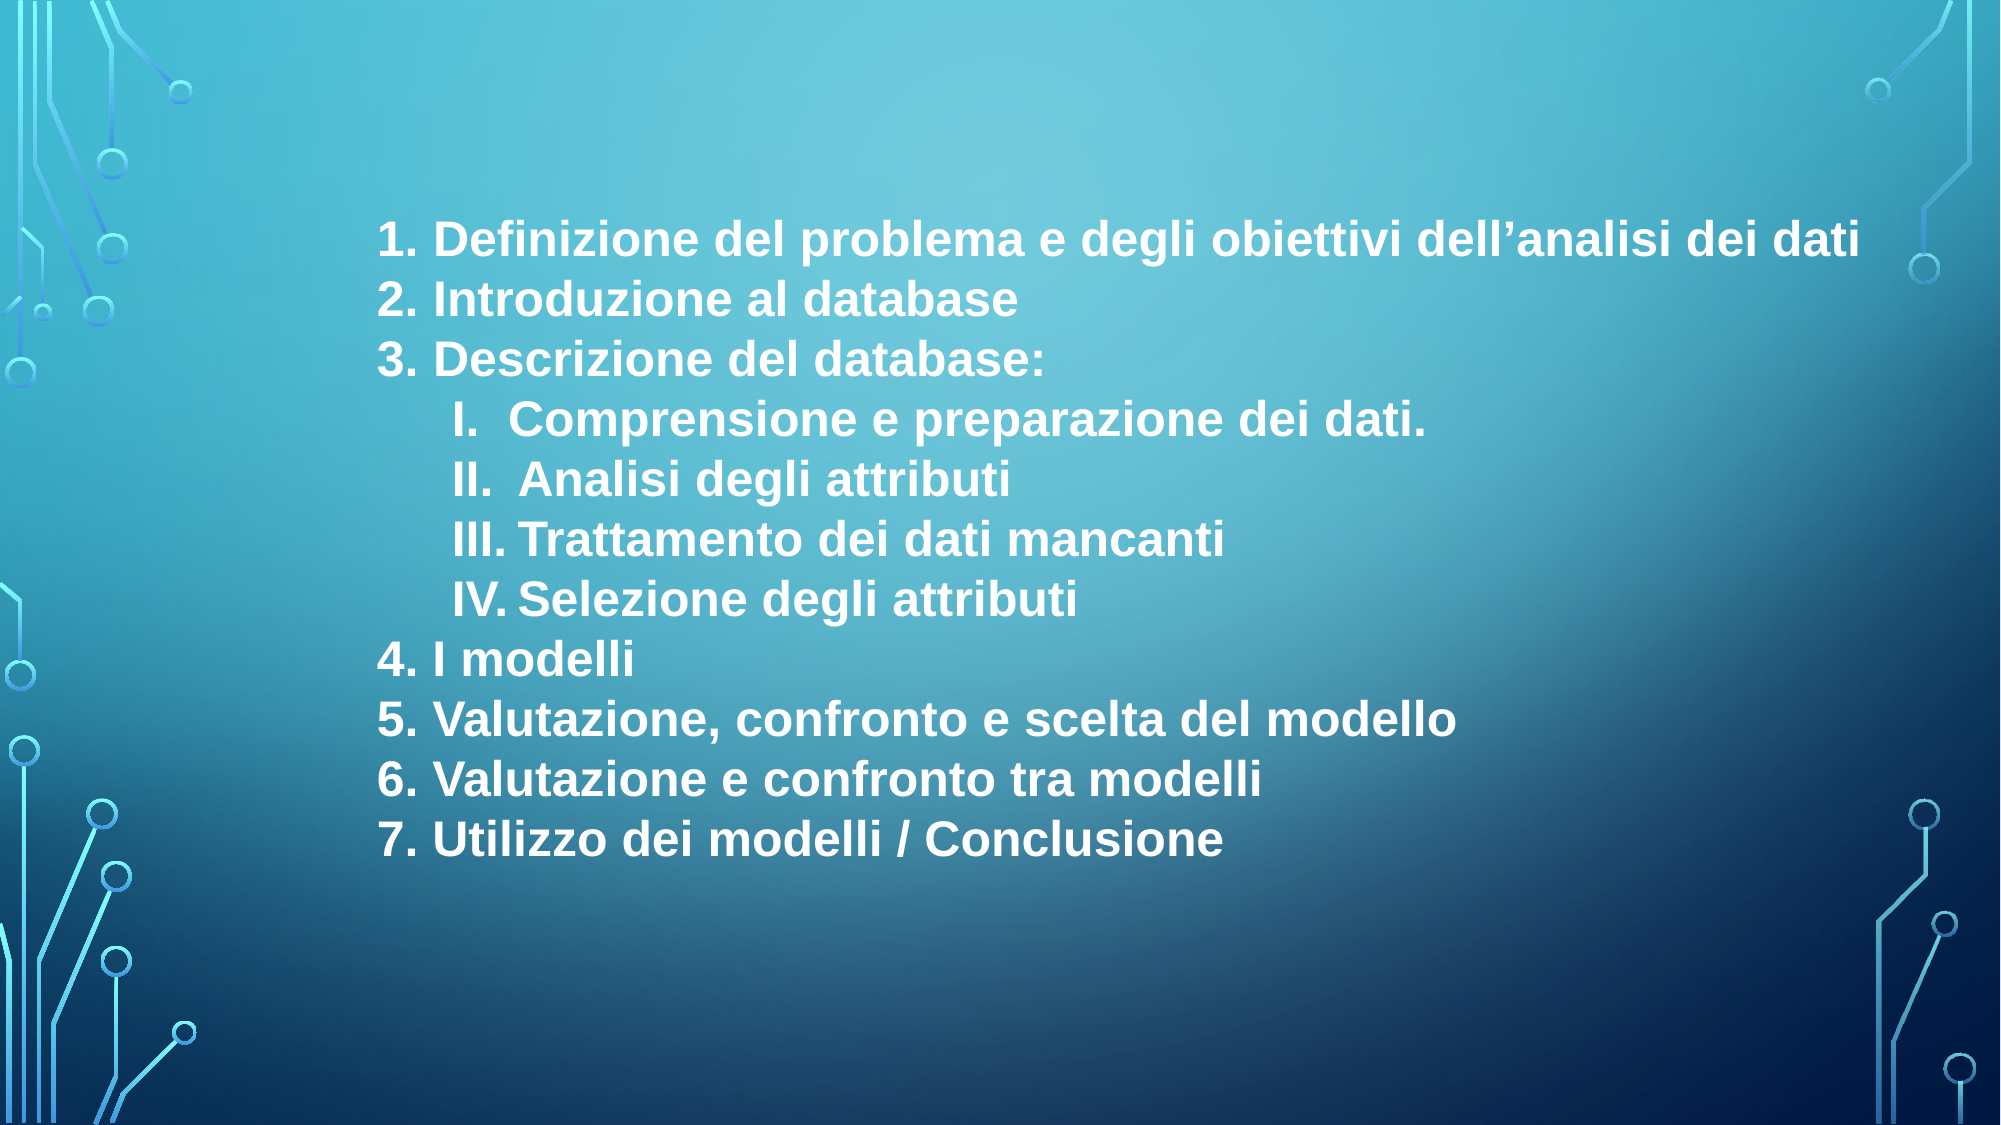

Definizione del problema e degli obiettivi dell’analisi dei dati
Introduzione al database
Descrizione del database:
Comprensione e preparazione dei dati.
Analisi degli attributi
Trattamento dei dati mancanti
Selezione degli attributi
4. I modelli
5. Valutazione, confronto e scelta del modello
6. Valutazione e confronto tra modelli
7. Utilizzo dei modelli / Conclusione